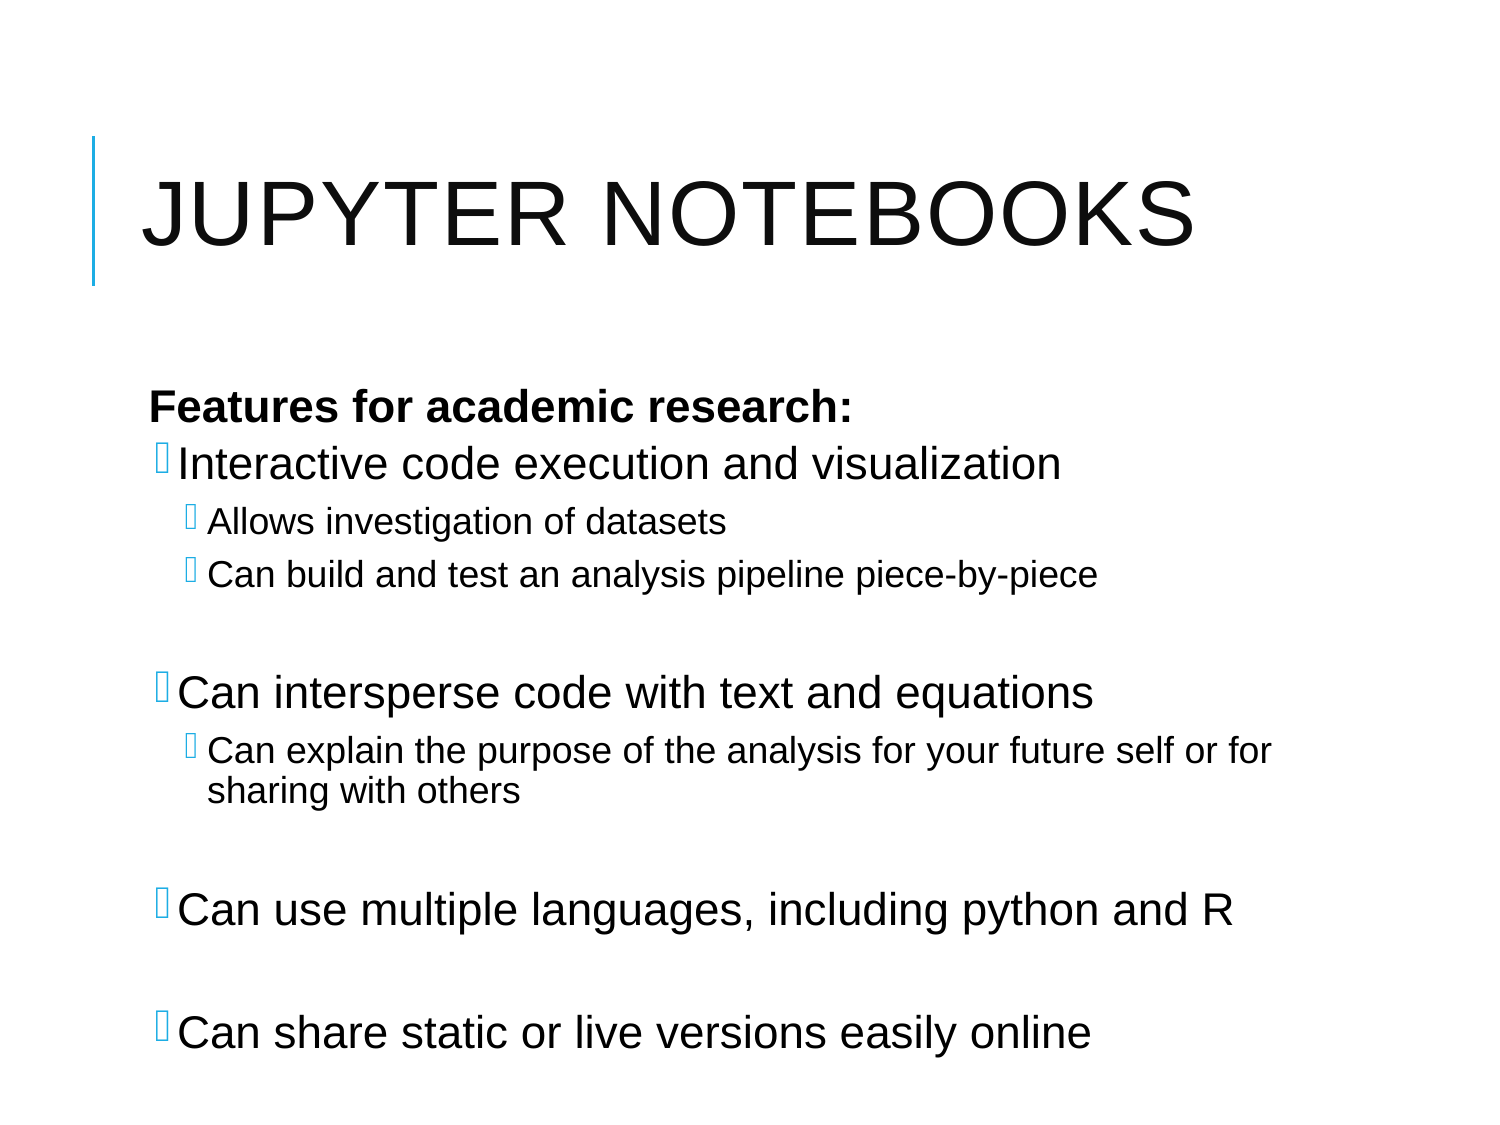

# Jupyter Notebooks
Features for academic research:
Interactive code execution and visualization
Allows investigation of datasets
Can build and test an analysis pipeline piece-by-piece

Can intersperse code with text and equations
Can explain the purpose of the analysis for your future self or for sharing with others

Can use multiple languages, including python and R

Can share static or live versions easily online